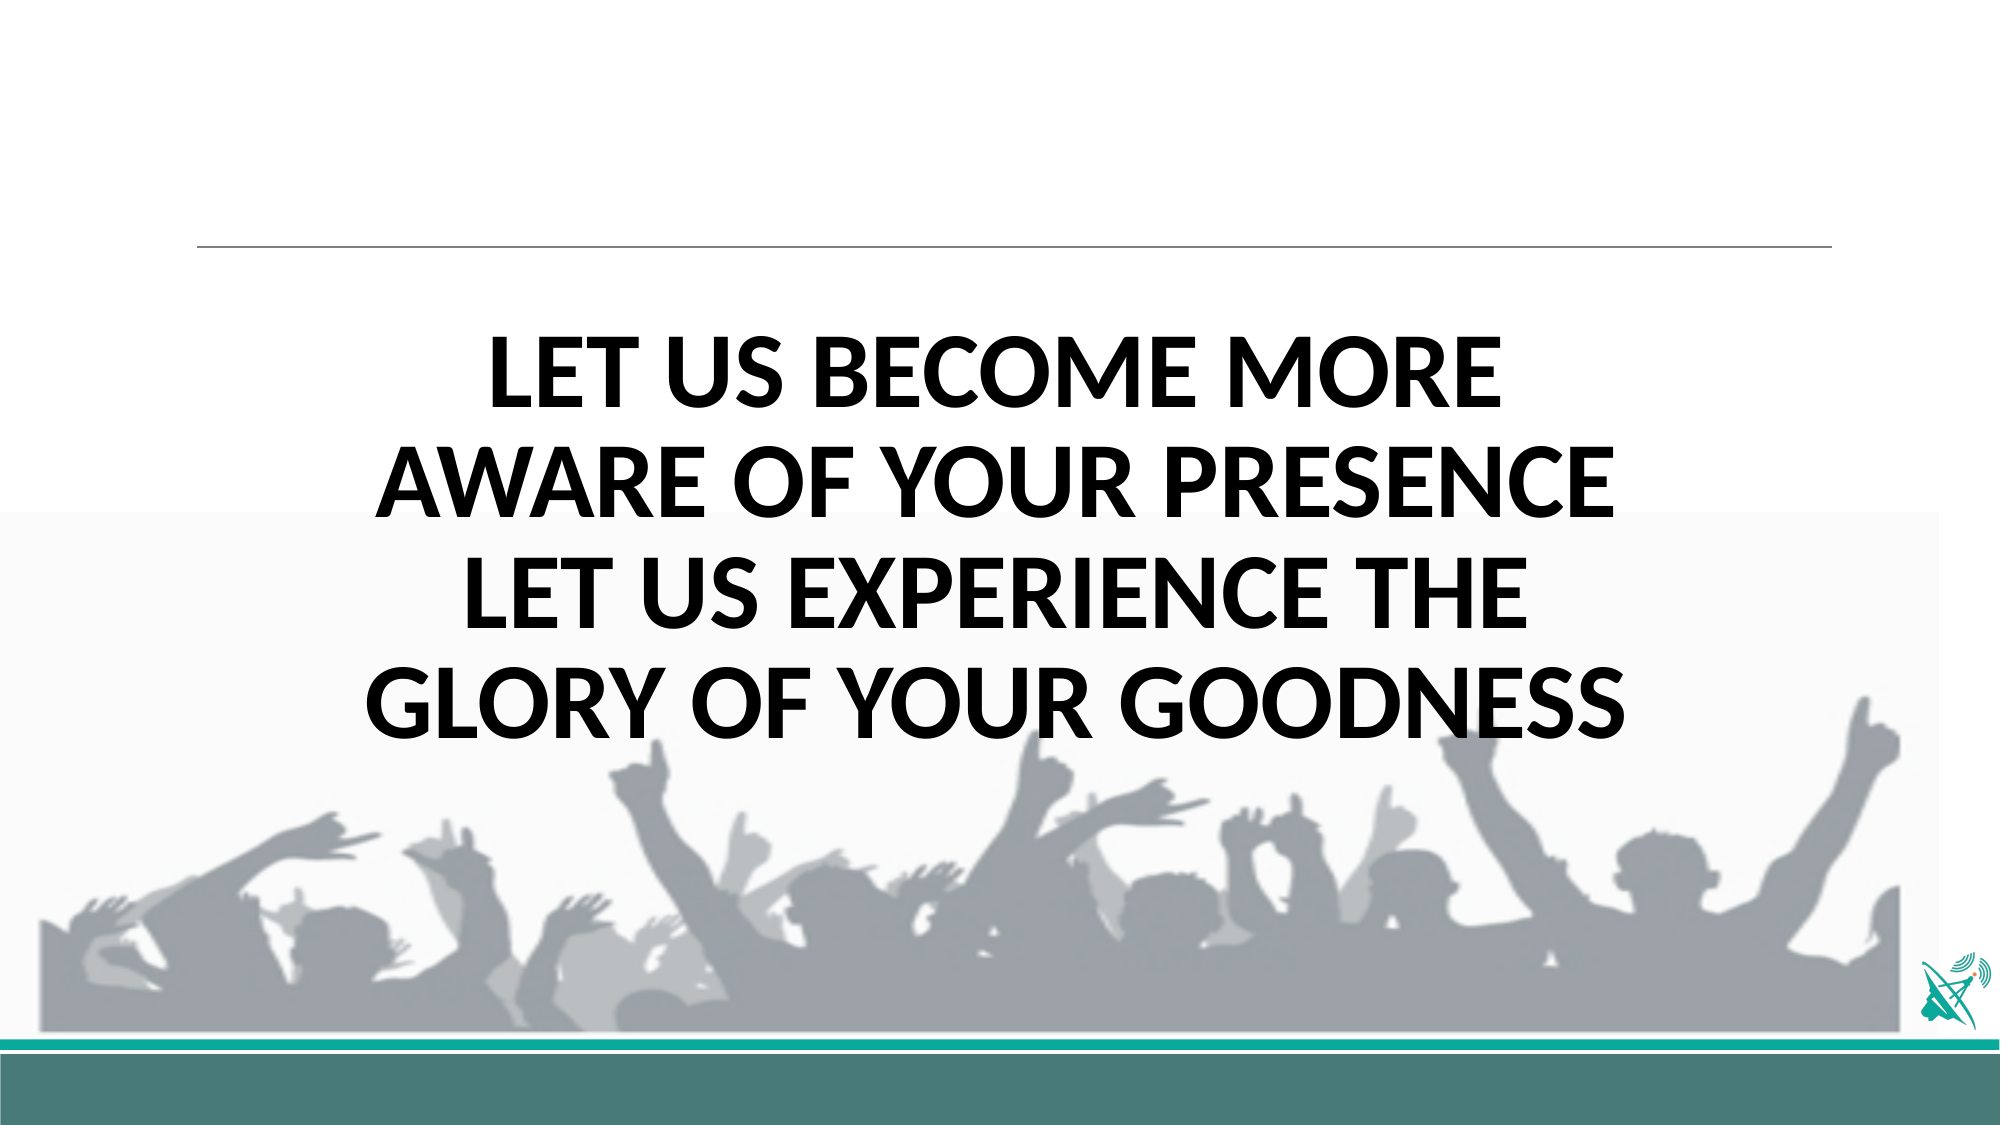

# LET US BECOME MORE AWARE OF YOUR PRESENCE LET US EXPERIENCE THE GLORY OF YOUR GOODNESS